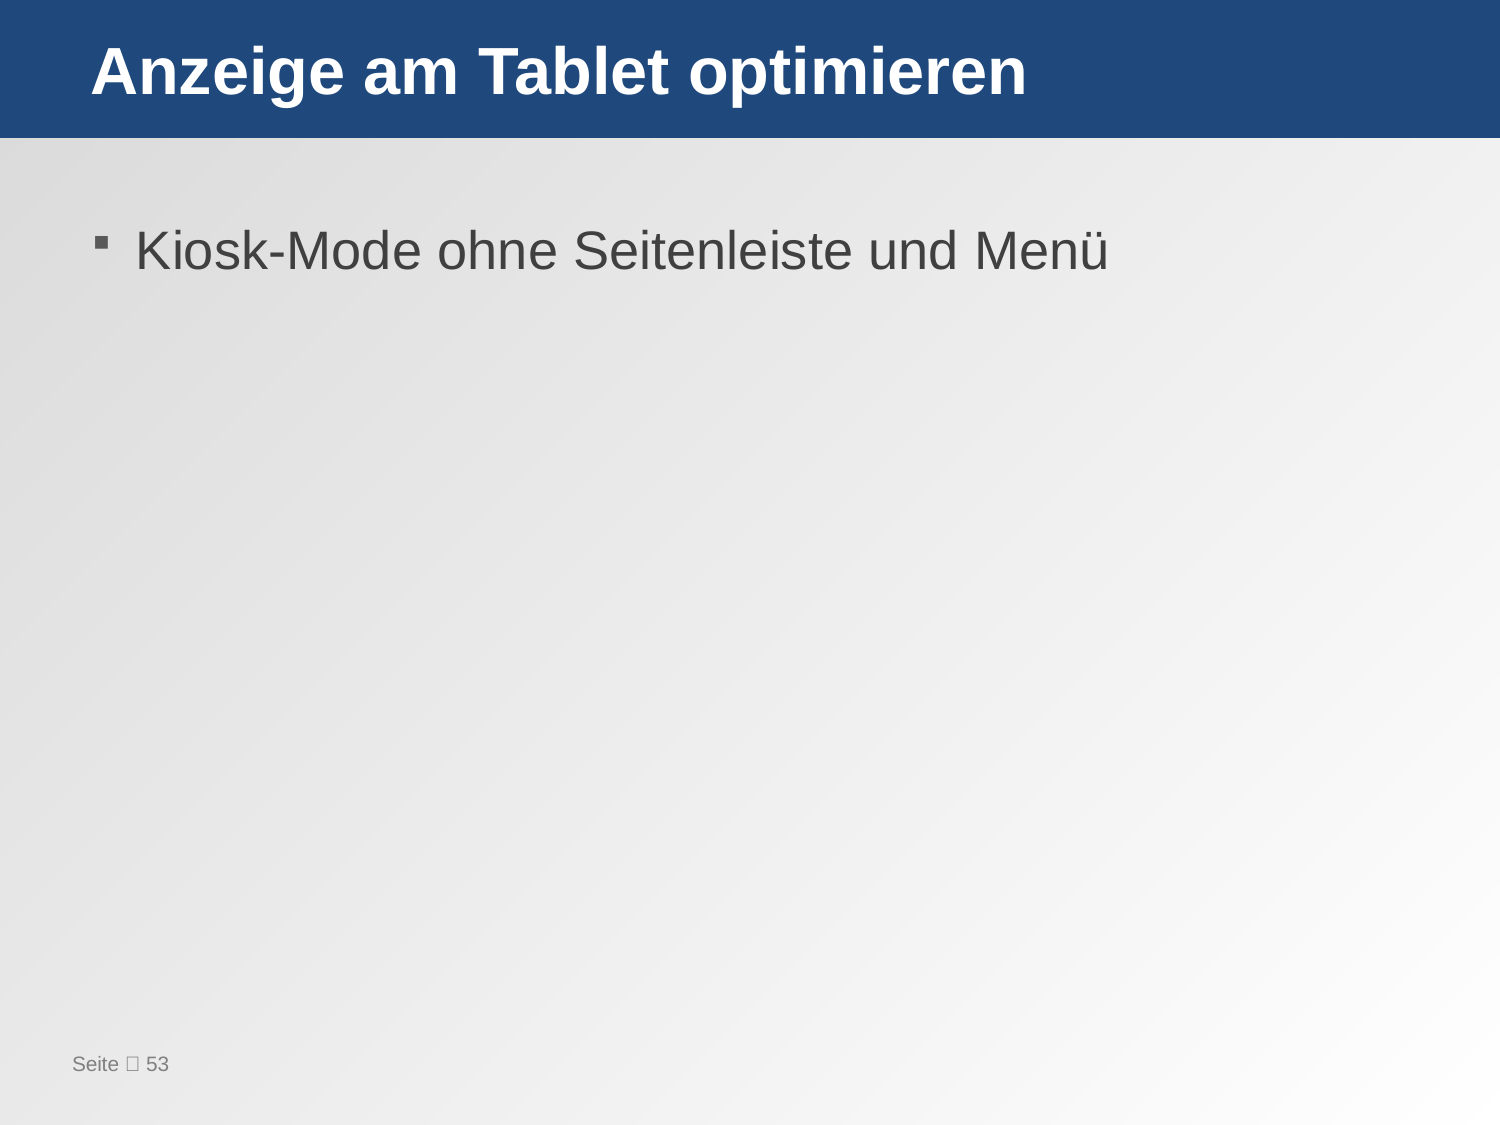

# Anzeige am Tablet optimieren
Kiosk-Mode ohne Seitenleiste und Menü